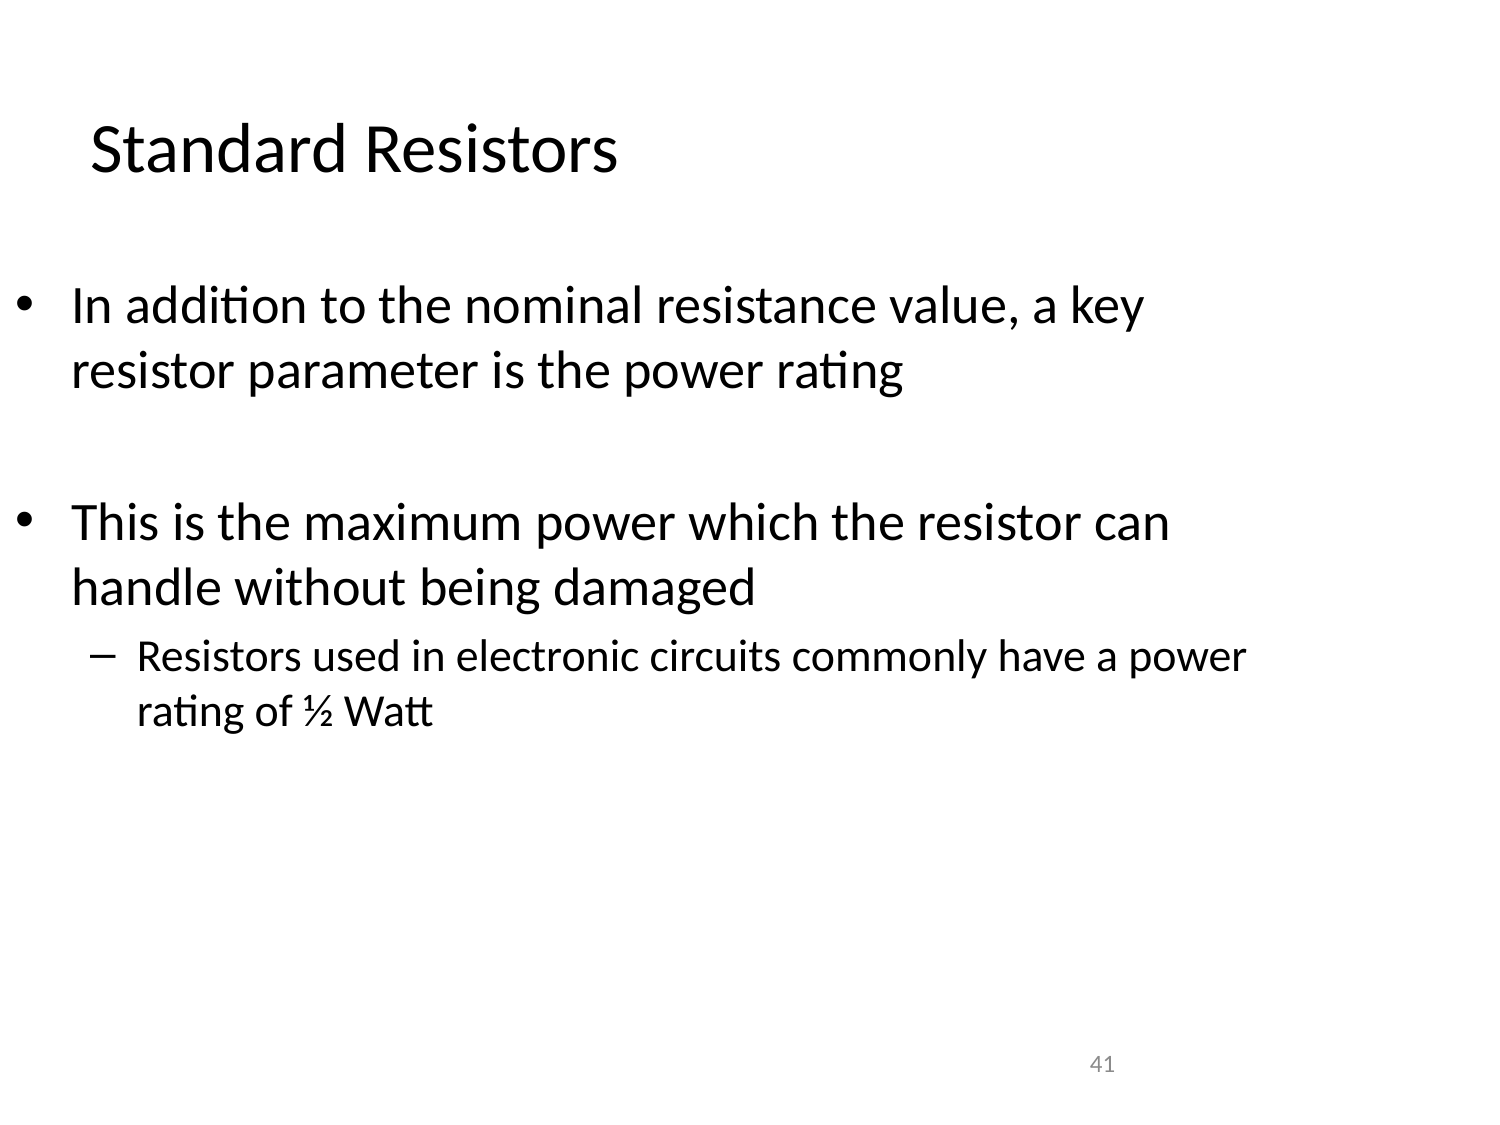

# Standard Resistors
In addition to the nominal resistance value, a key resistor parameter is the power rating

This is the maximum power which the resistor can handle without being damaged
Resistors used in electronic circuits commonly have a power rating of ½ Watt
41